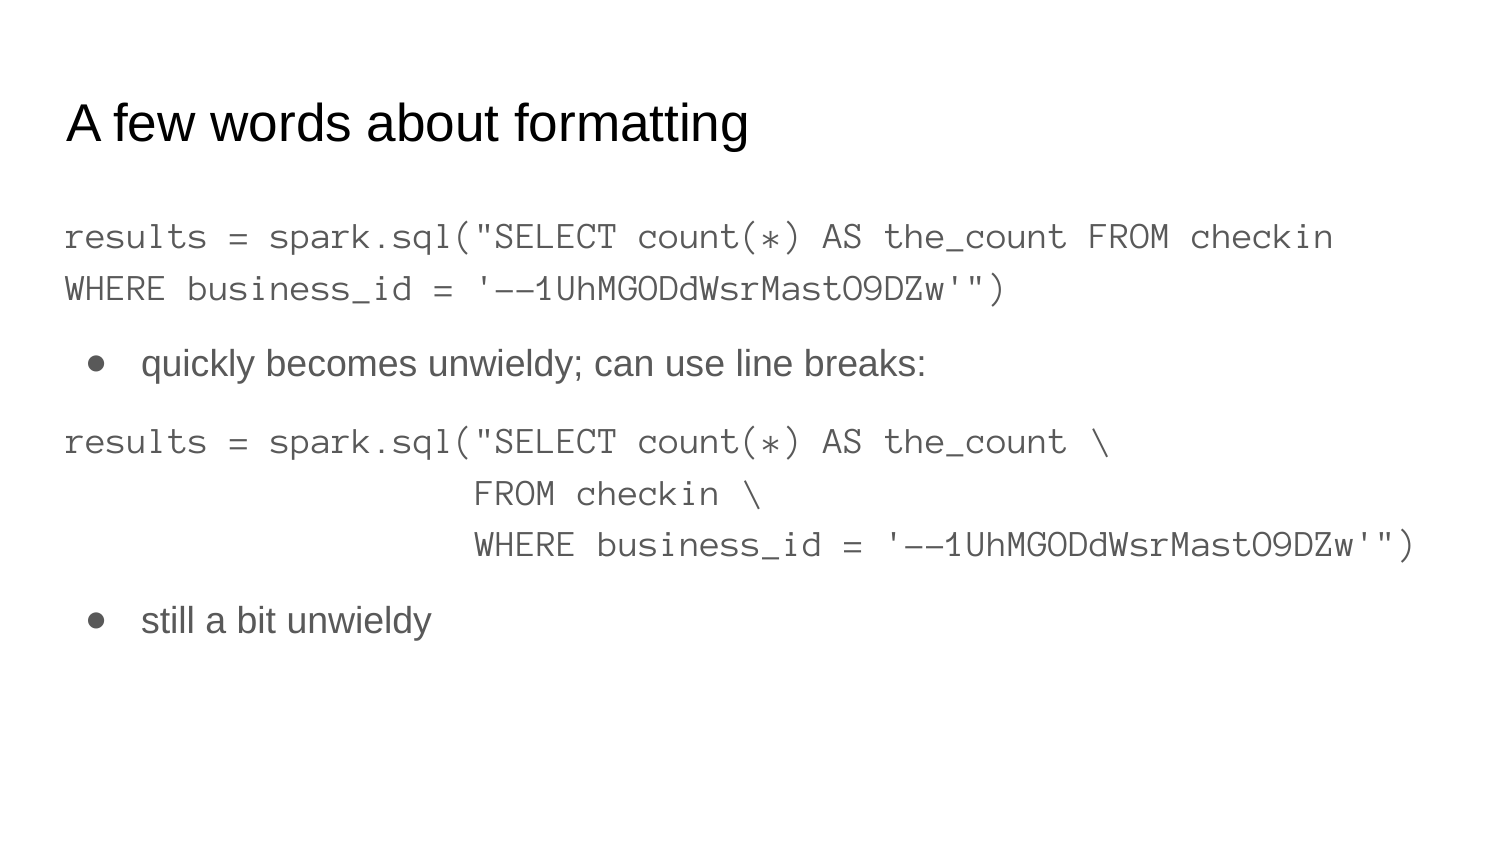

# A few words about formatting
results = spark.sql("SELECT count(*) AS the_count FROM checkin WHERE business_id = '--1UhMGODdWsrMastO9DZw'")
quickly becomes unwieldy; can use line breaks:
results = spark.sql("SELECT count(*) AS the_count \
                    FROM checkin \
                    WHERE business_id = '--1UhMGODdWsrMastO9DZw'")
still a bit unwieldy